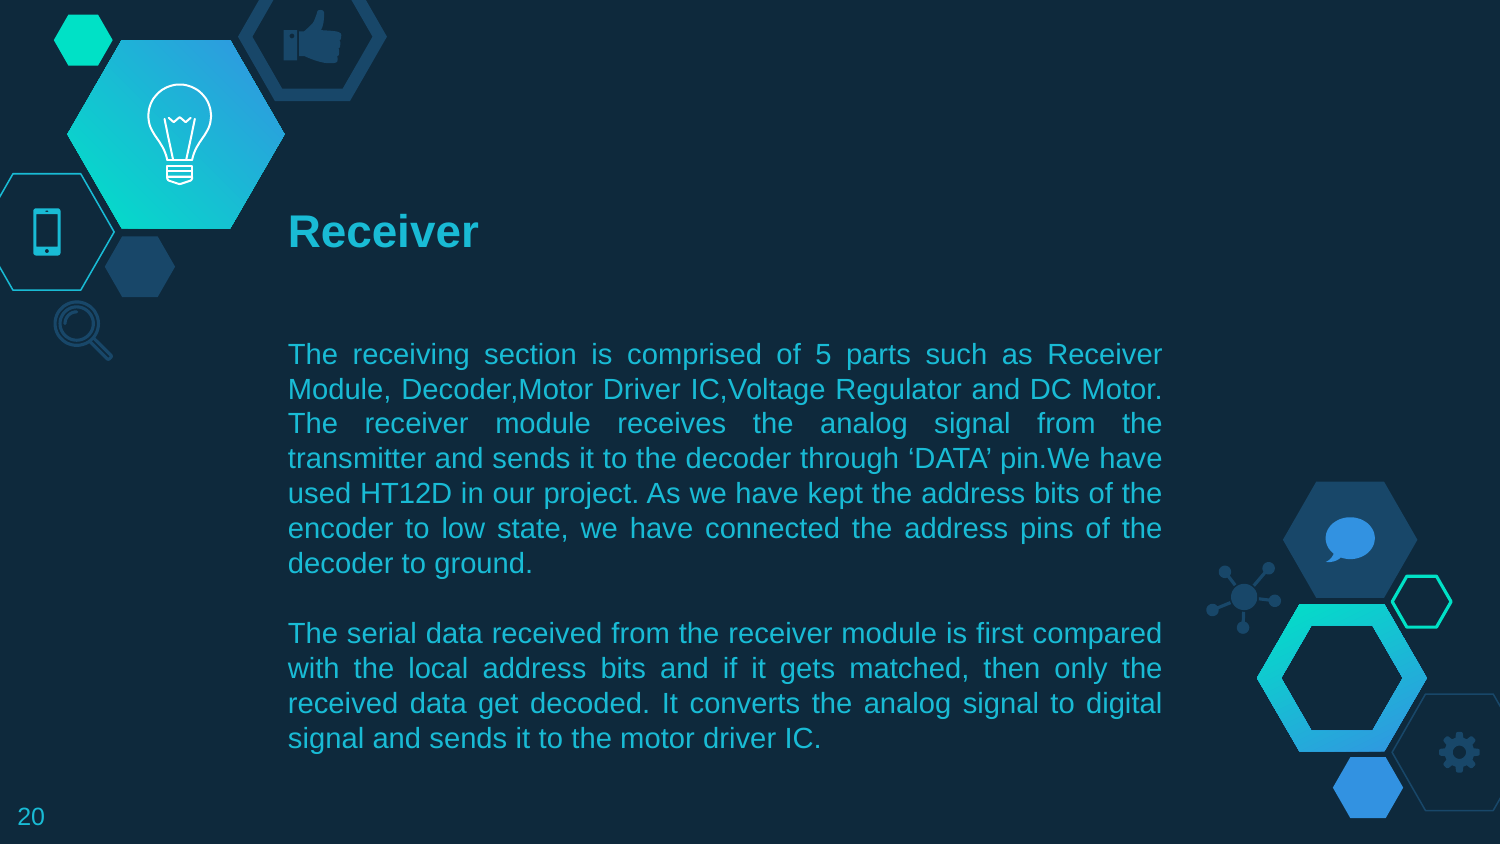

# Receiver
The receiving section is comprised of 5 parts such as Receiver Module, Decoder,Motor Driver IC,Voltage Regulator and DC Motor. The receiver module receives the analog signal from the transmitter and sends it to the decoder through ‘DATA’ pin.We have used HT12D in our project. As we have kept the address bits of the encoder to low state, we have connected the address pins of the decoder to ground.

The serial data received from the receiver module is first compared with the local address bits and if it gets matched, then only the received data get decoded. It converts the analog signal to digital signal and sends it to the motor driver IC.

20